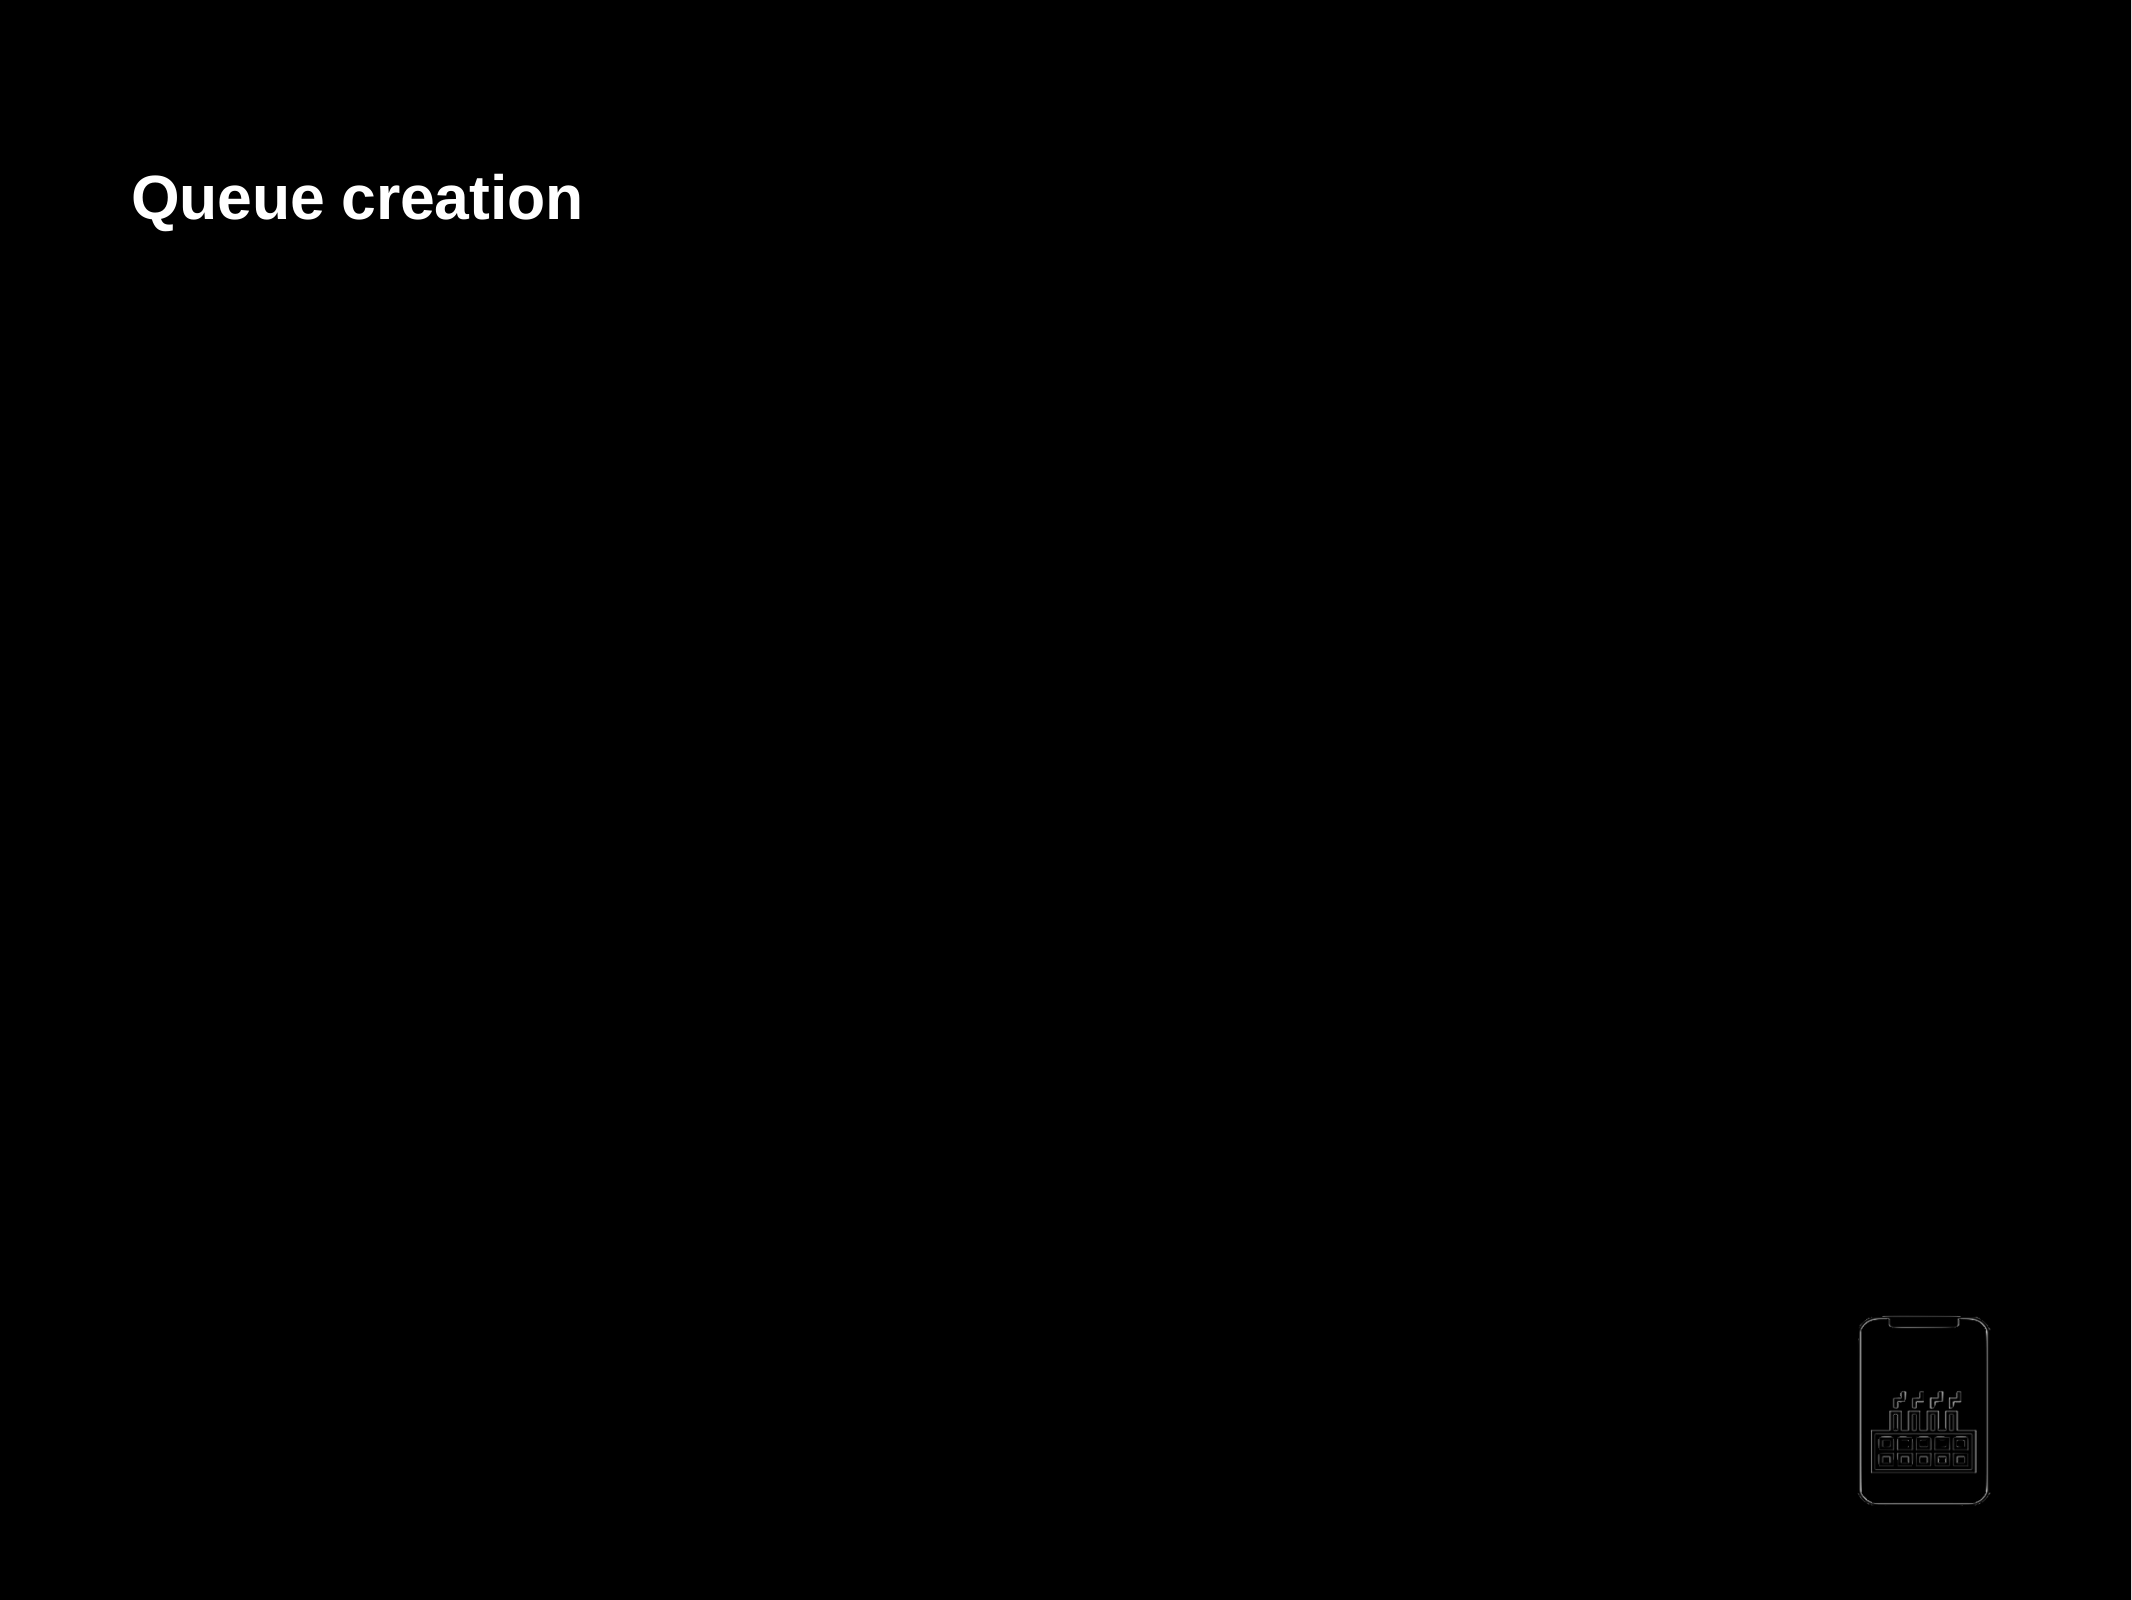

Queue creation
Queue using List
- Easy to implement
- Speed problem when it grows
Queue using Linked List
- Fast Performance
- Implementation is not easy

AppMillers
www.appmillers.com